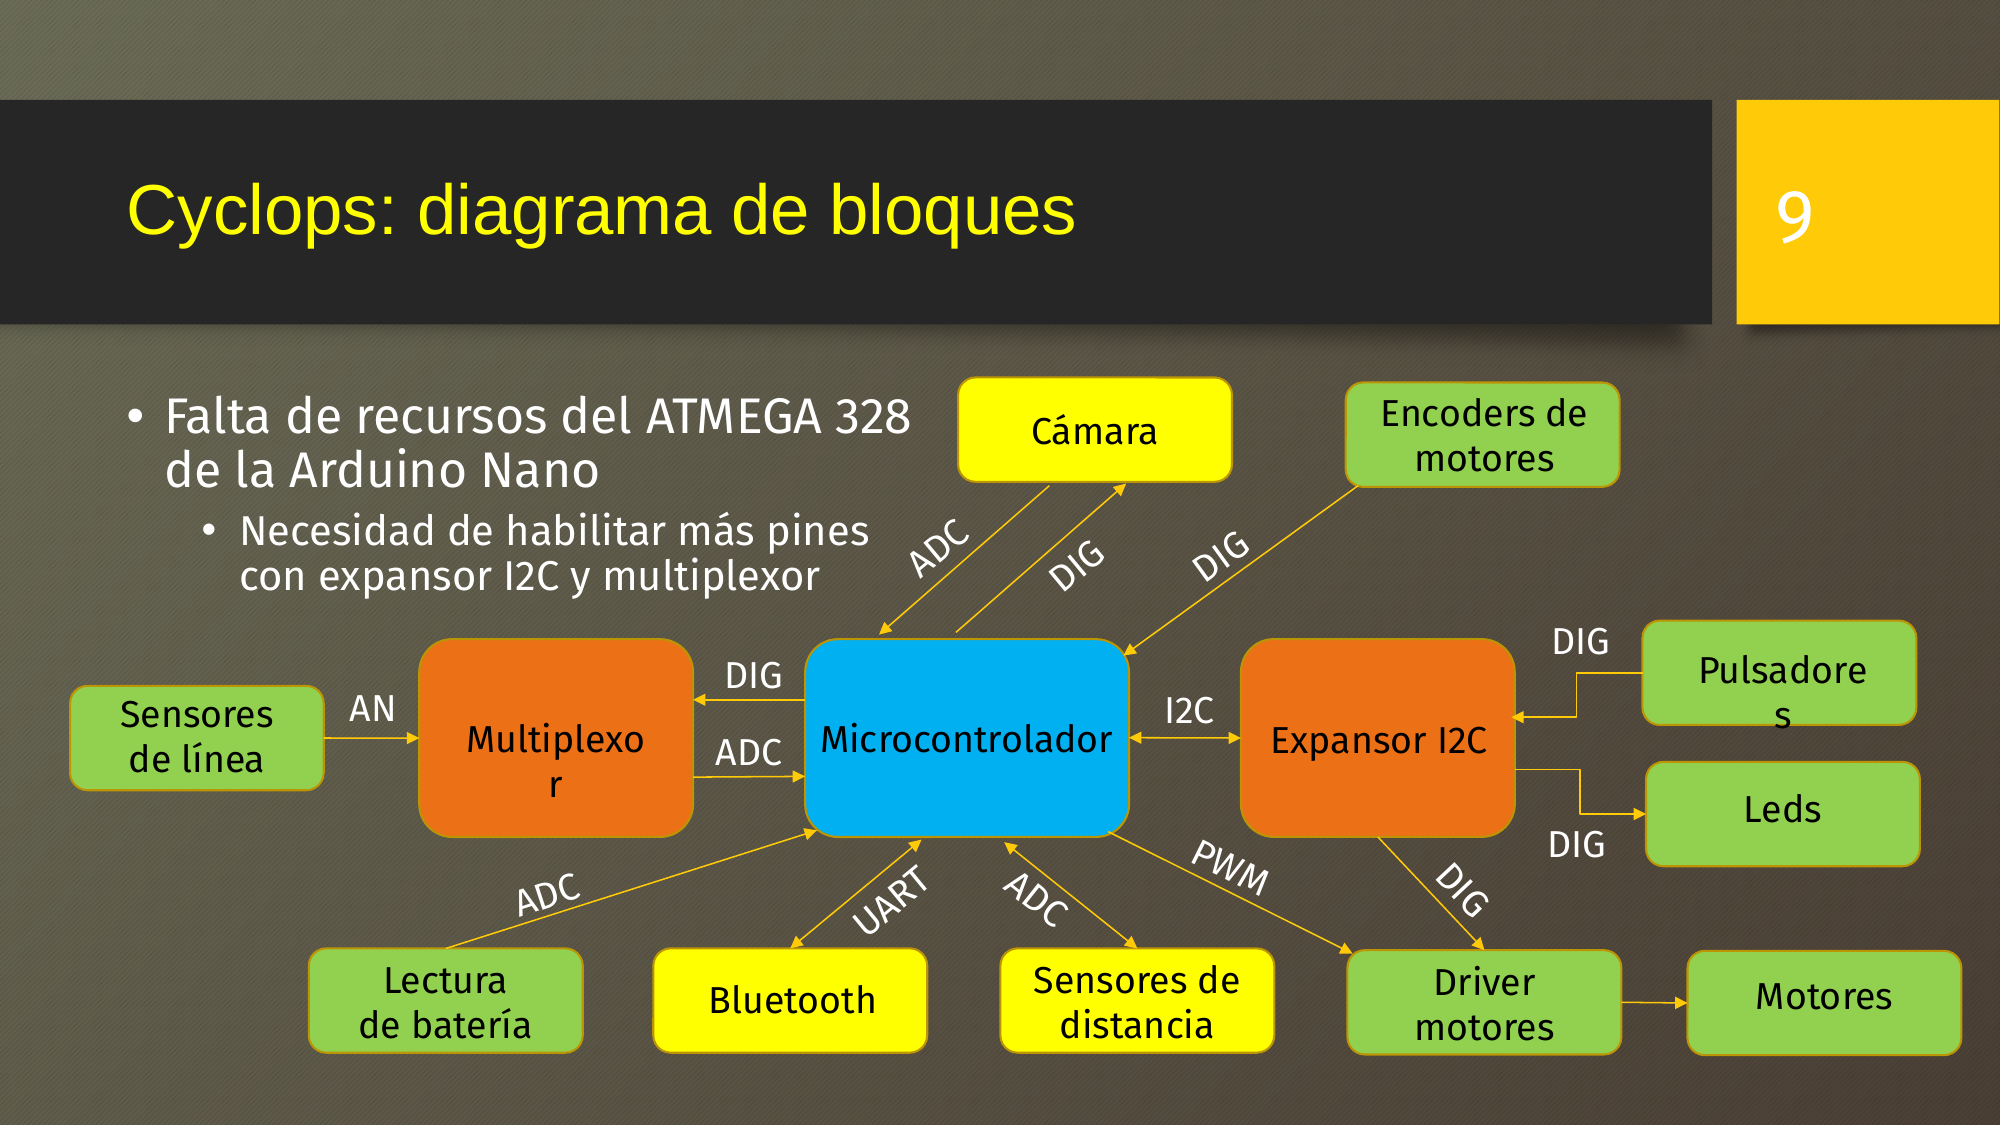

9
# Cyclops: diagrama de bloques

Encoders de motores

Falta de recursos del ATMEGA 328 de la Arduino Nano
Necesidad de habilitar más pines con expansor I2C y multiplexor
Cámara
ADC
DIG
DIG
DIG

Pulsadores
DIG
AN
I2C
Sensores de línea

Multiplexor
Microcontrolador
Expansor I2C
ADC

Leds
DIG
PWM
DIG
ADC
ADC
UART

Lectura de batería
Sensores de distancia

Driver motores

Motores
Bluetooth